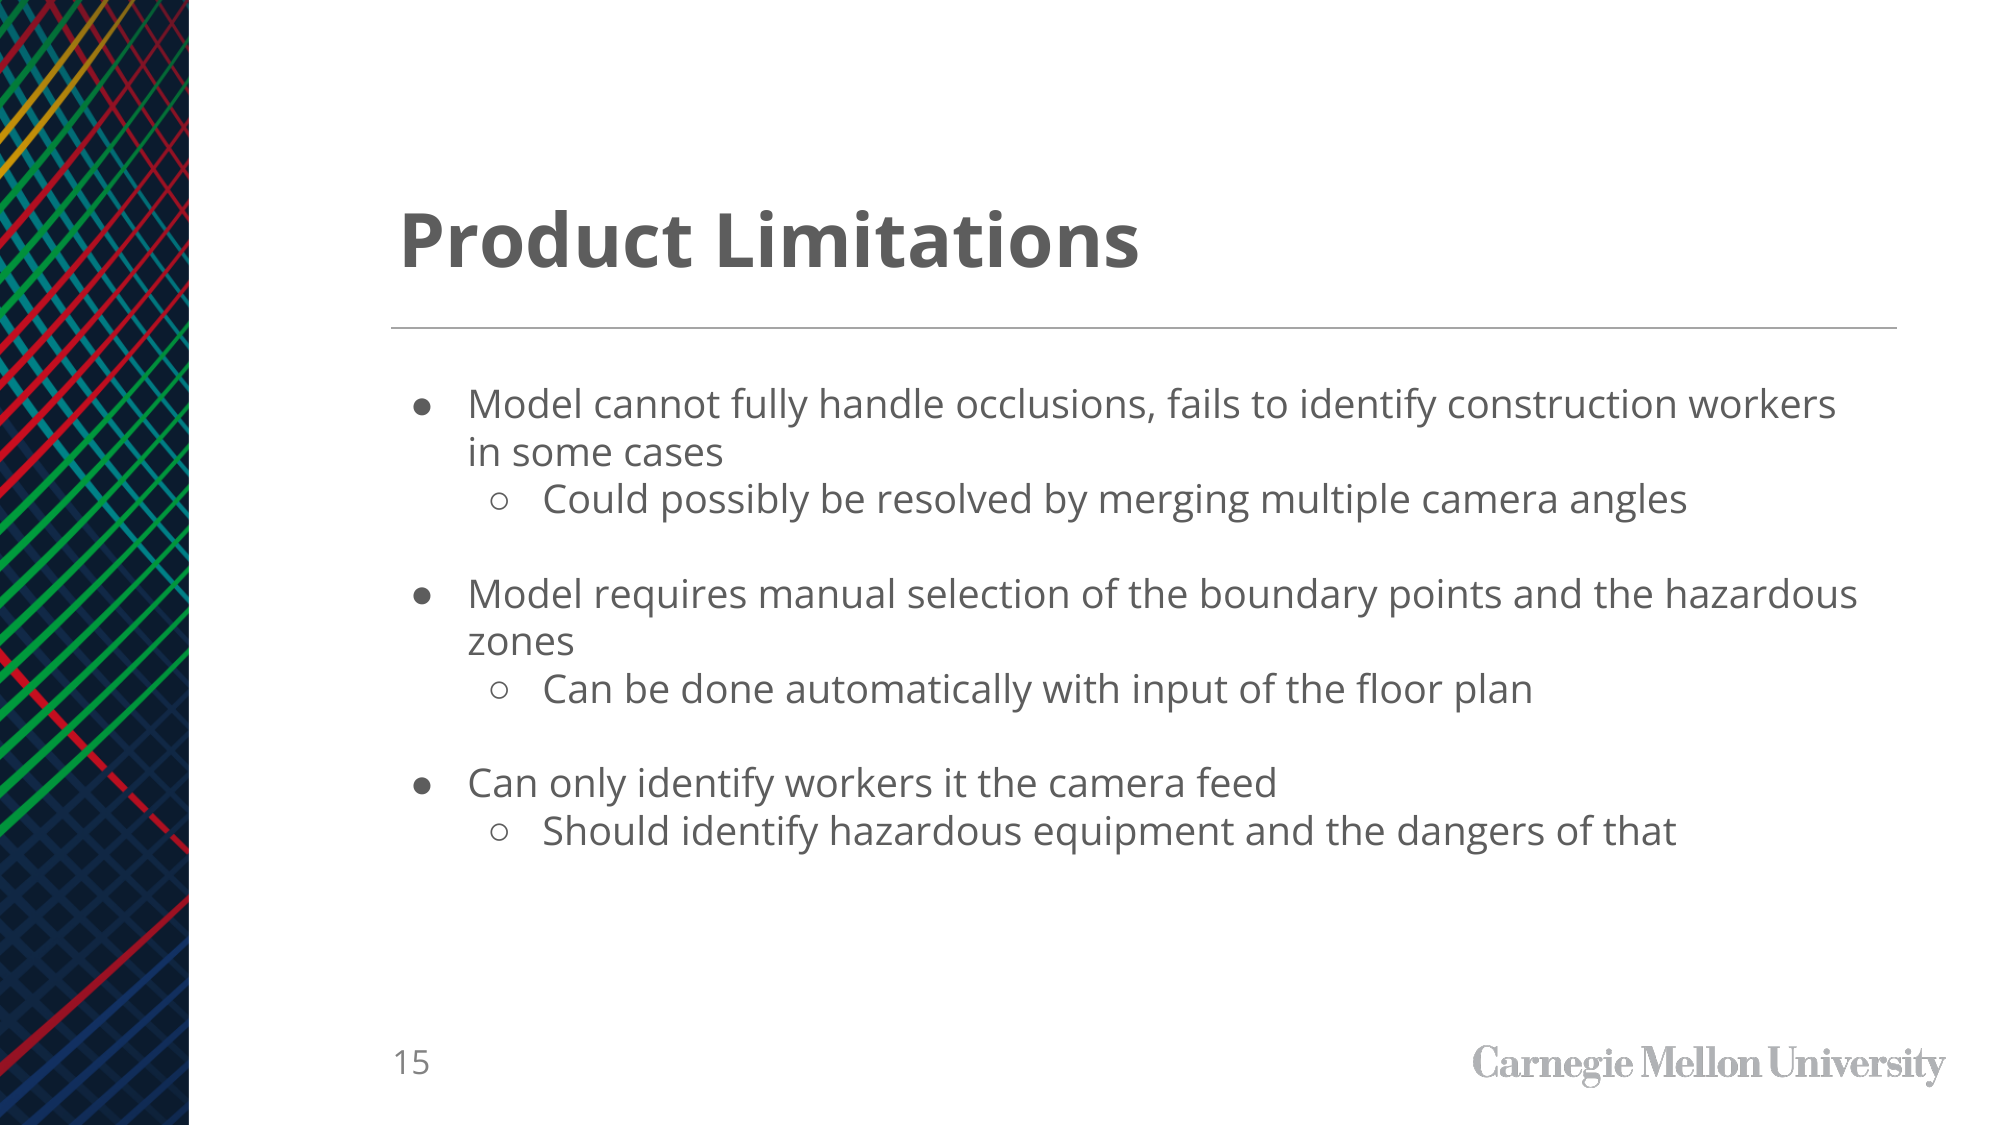

Product Limitations
Model cannot fully handle occlusions, fails to identify construction workers in some cases
Could possibly be resolved by merging multiple camera angles

Model requires manual selection of the boundary points and the hazardous zones
Can be done automatically with input of the floor plan

Can only identify workers it the camera feed
Should identify hazardous equipment and the dangers of that

15